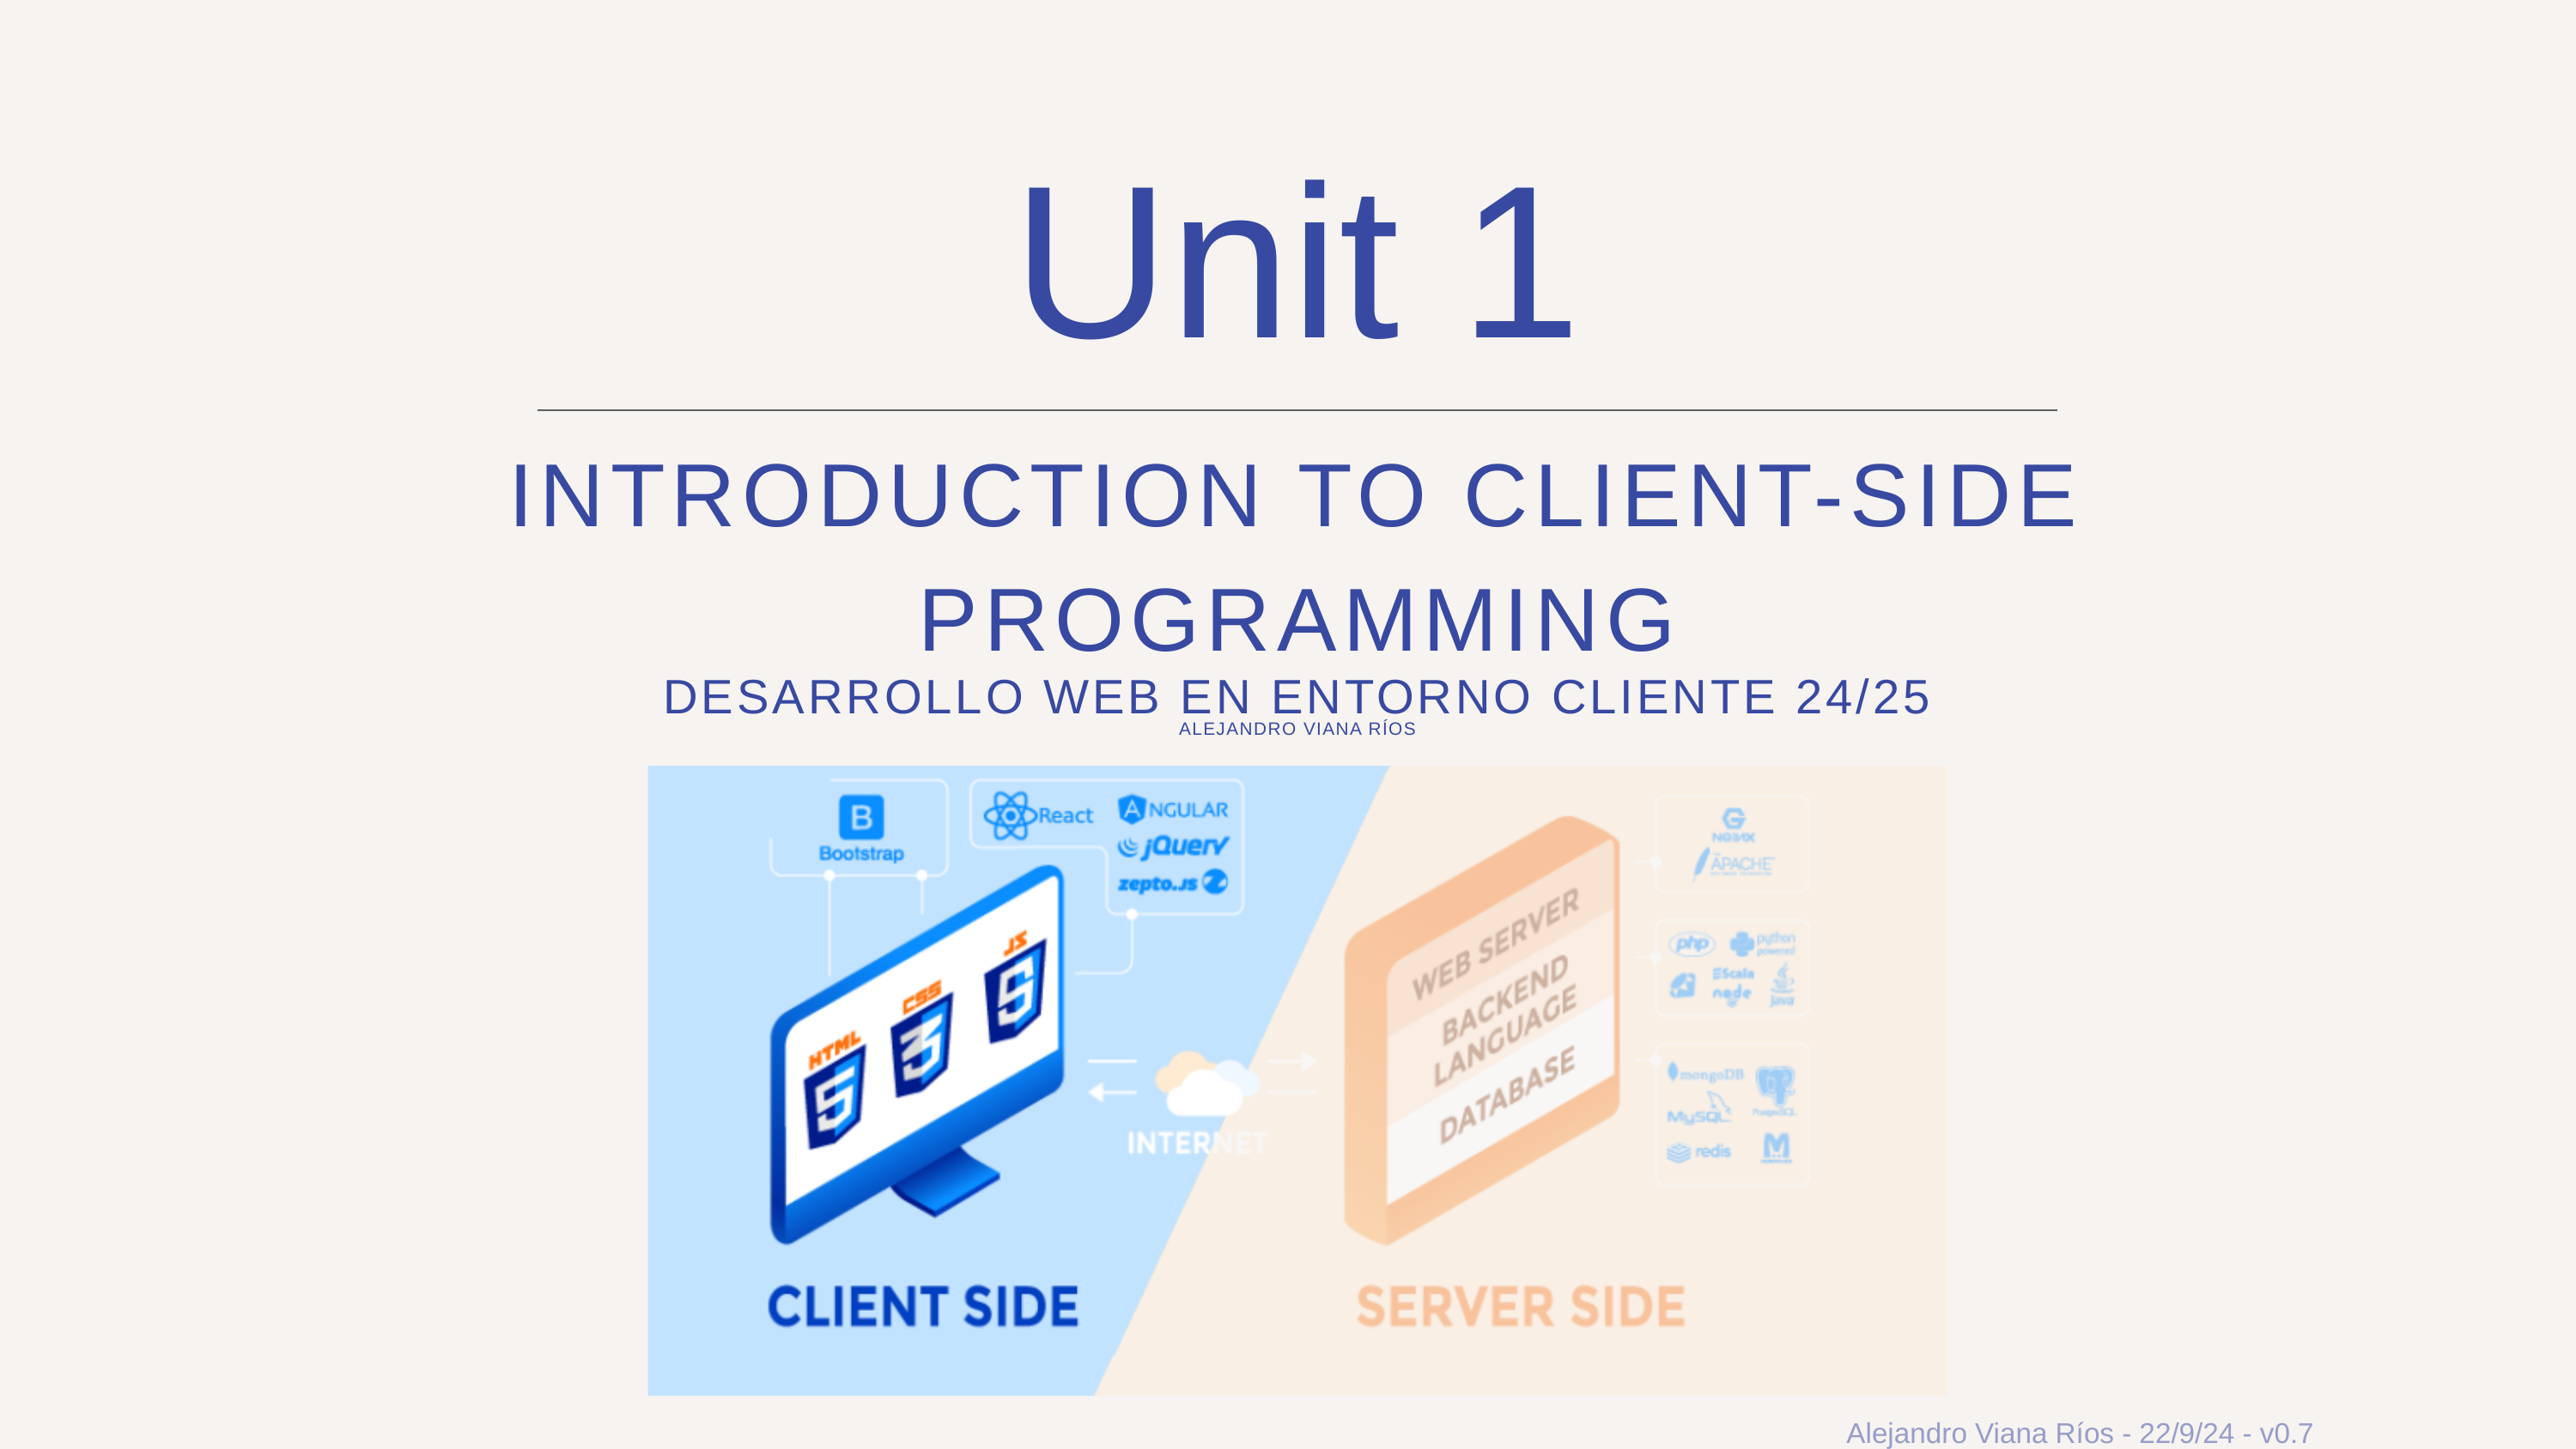

Unit 1

INTRODUCTION TO CLIENT-SIDE PROGRAMMING
DESARROLLO WEB EN ENTORNO CLIENTE 24/25
ALEJANDRO VIANA RÍOS

Alejandro Viana Ríos - 22/9/24 - v0.7